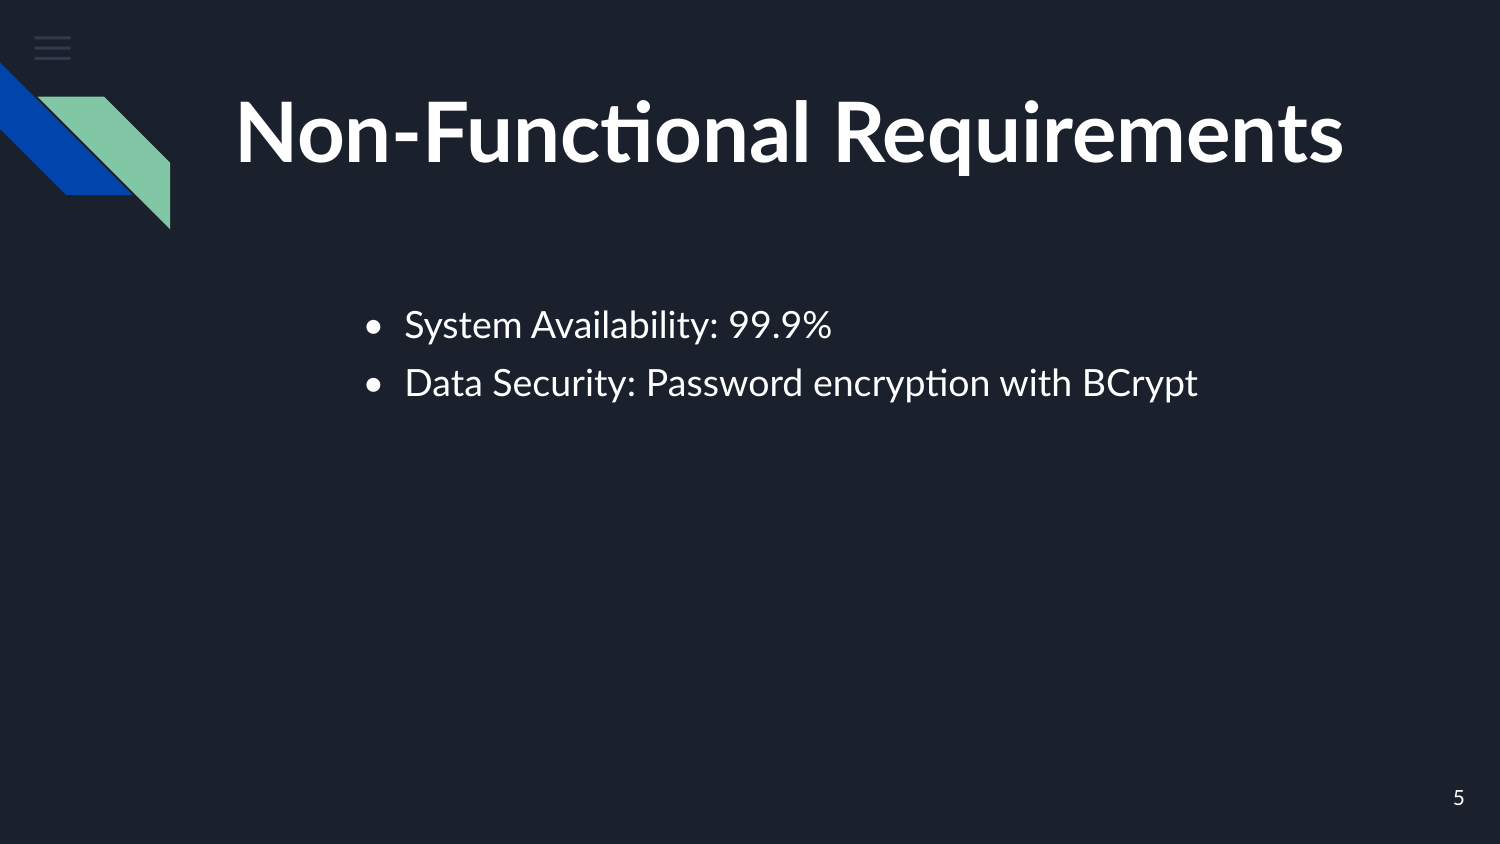

# Non-Functional Requirements

System Availability: 99.9%
Data Security: Password encryption with BCrypt

5